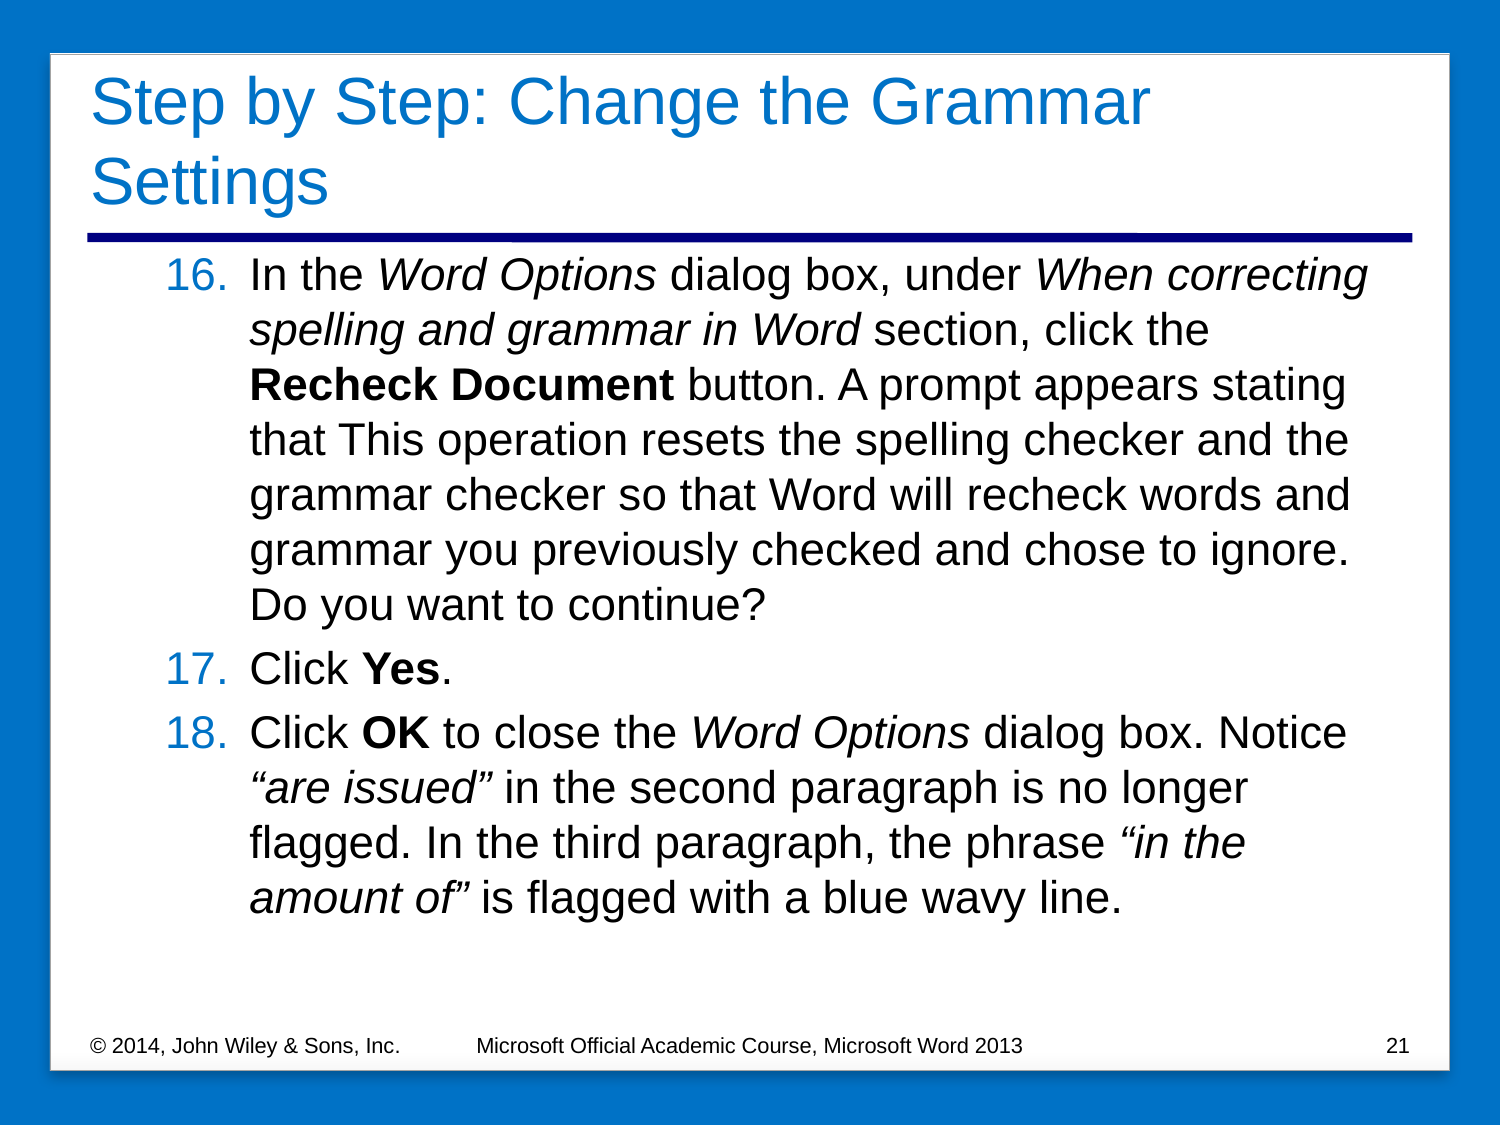

# Step by Step: Change the Grammar Settings
In the Word Options dialog box, under When correcting spelling and grammar in Word section, click the Recheck Document button. A prompt appears stating that This operation resets the spelling checker and the grammar checker so that Word will recheck words and grammar you previously checked and chose to ignore. Do you want to continue?
Click Yes.
Click OK to close the Word Options dialog box. Notice “are issued” in the second paragraph is no longer flagged. In the third paragraph, the phrase “in the amount of” is flagged with a blue wavy line.
© 2014, John Wiley & Sons, Inc.
Microsoft Official Academic Course, Microsoft Word 2013
21